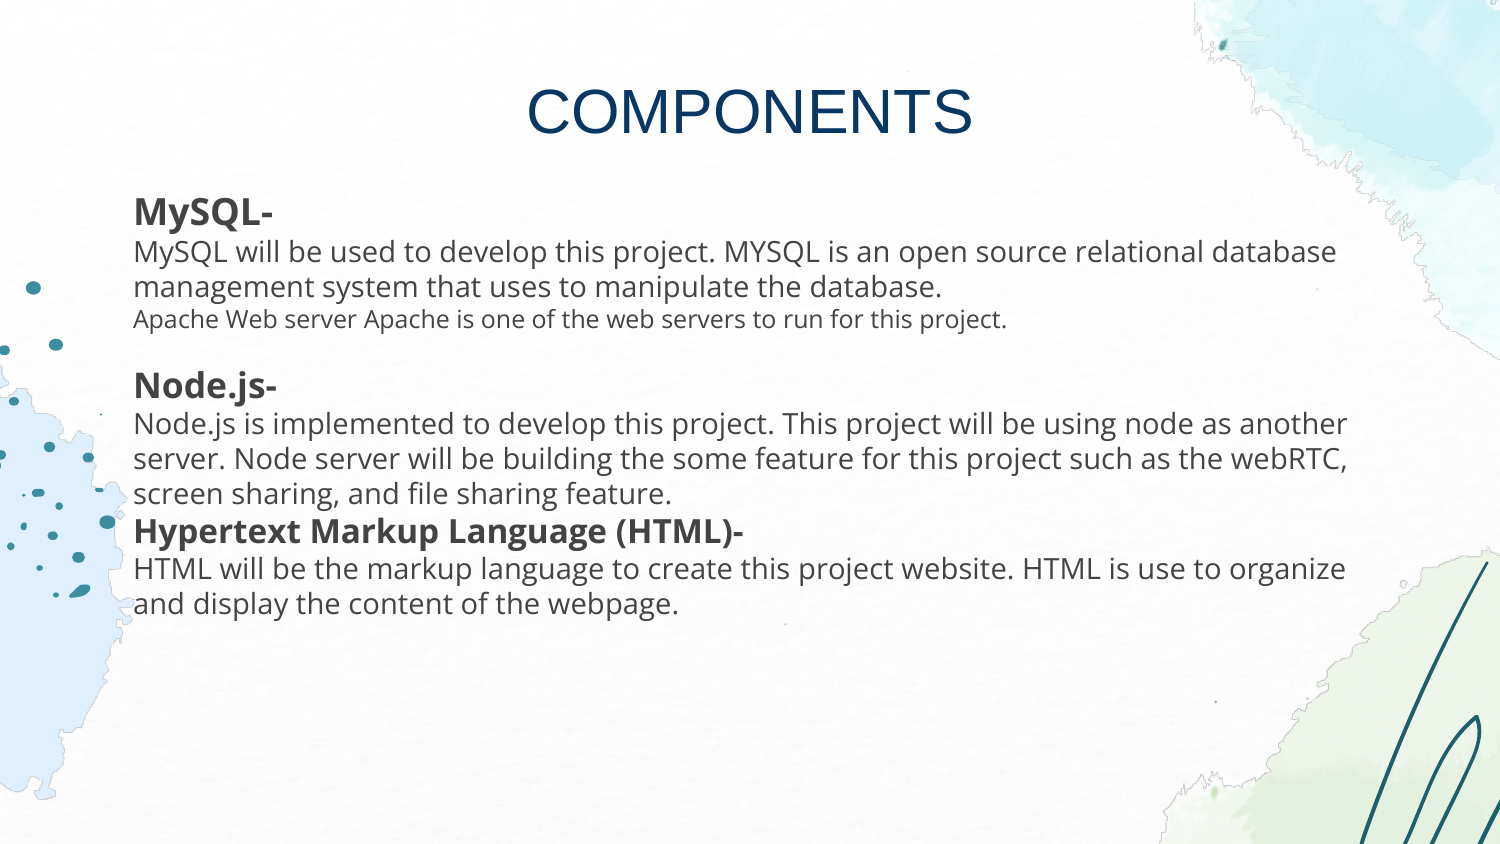

# COMPONENTS
MySQL-
MySQL will be used to develop this project. MYSQL is an open source relational database management system that uses to manipulate the database.
Apache Web server Apache is one of the web servers to run for this project.

Node.js-
Node.js is implemented to develop this project. This project will be using node as another server. Node server will be building the some feature for this project such as the webRTC, screen sharing, and file sharing feature.
Hypertext Markup Language (HTML)-
HTML will be the markup language to create this project website. HTML is use to organize and display the content of the webpage.